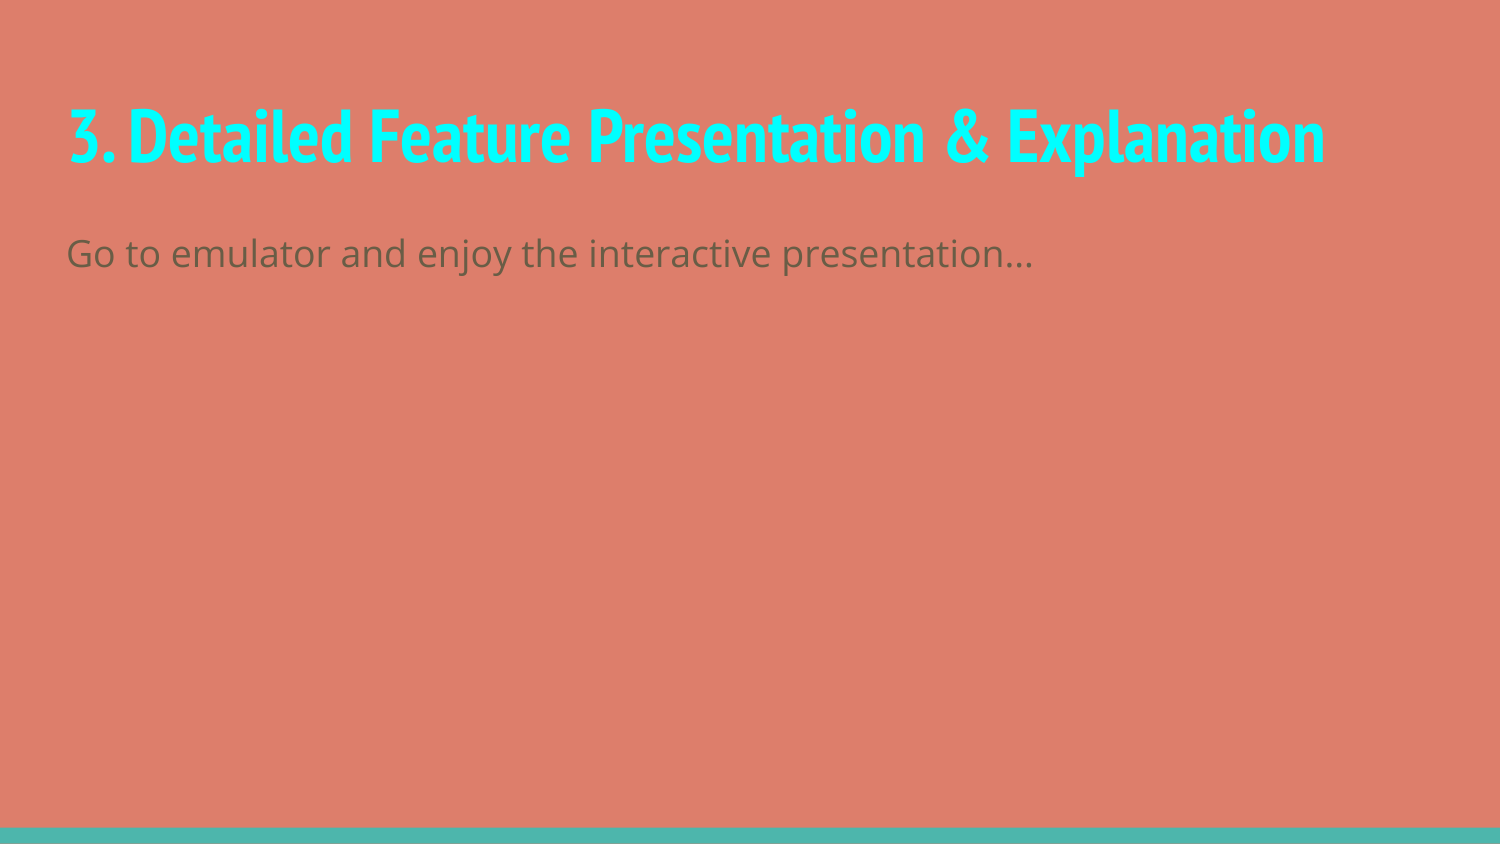

# 3. Detailed Feature Presentation & Explanation
Go to emulator and enjoy the interactive presentation...